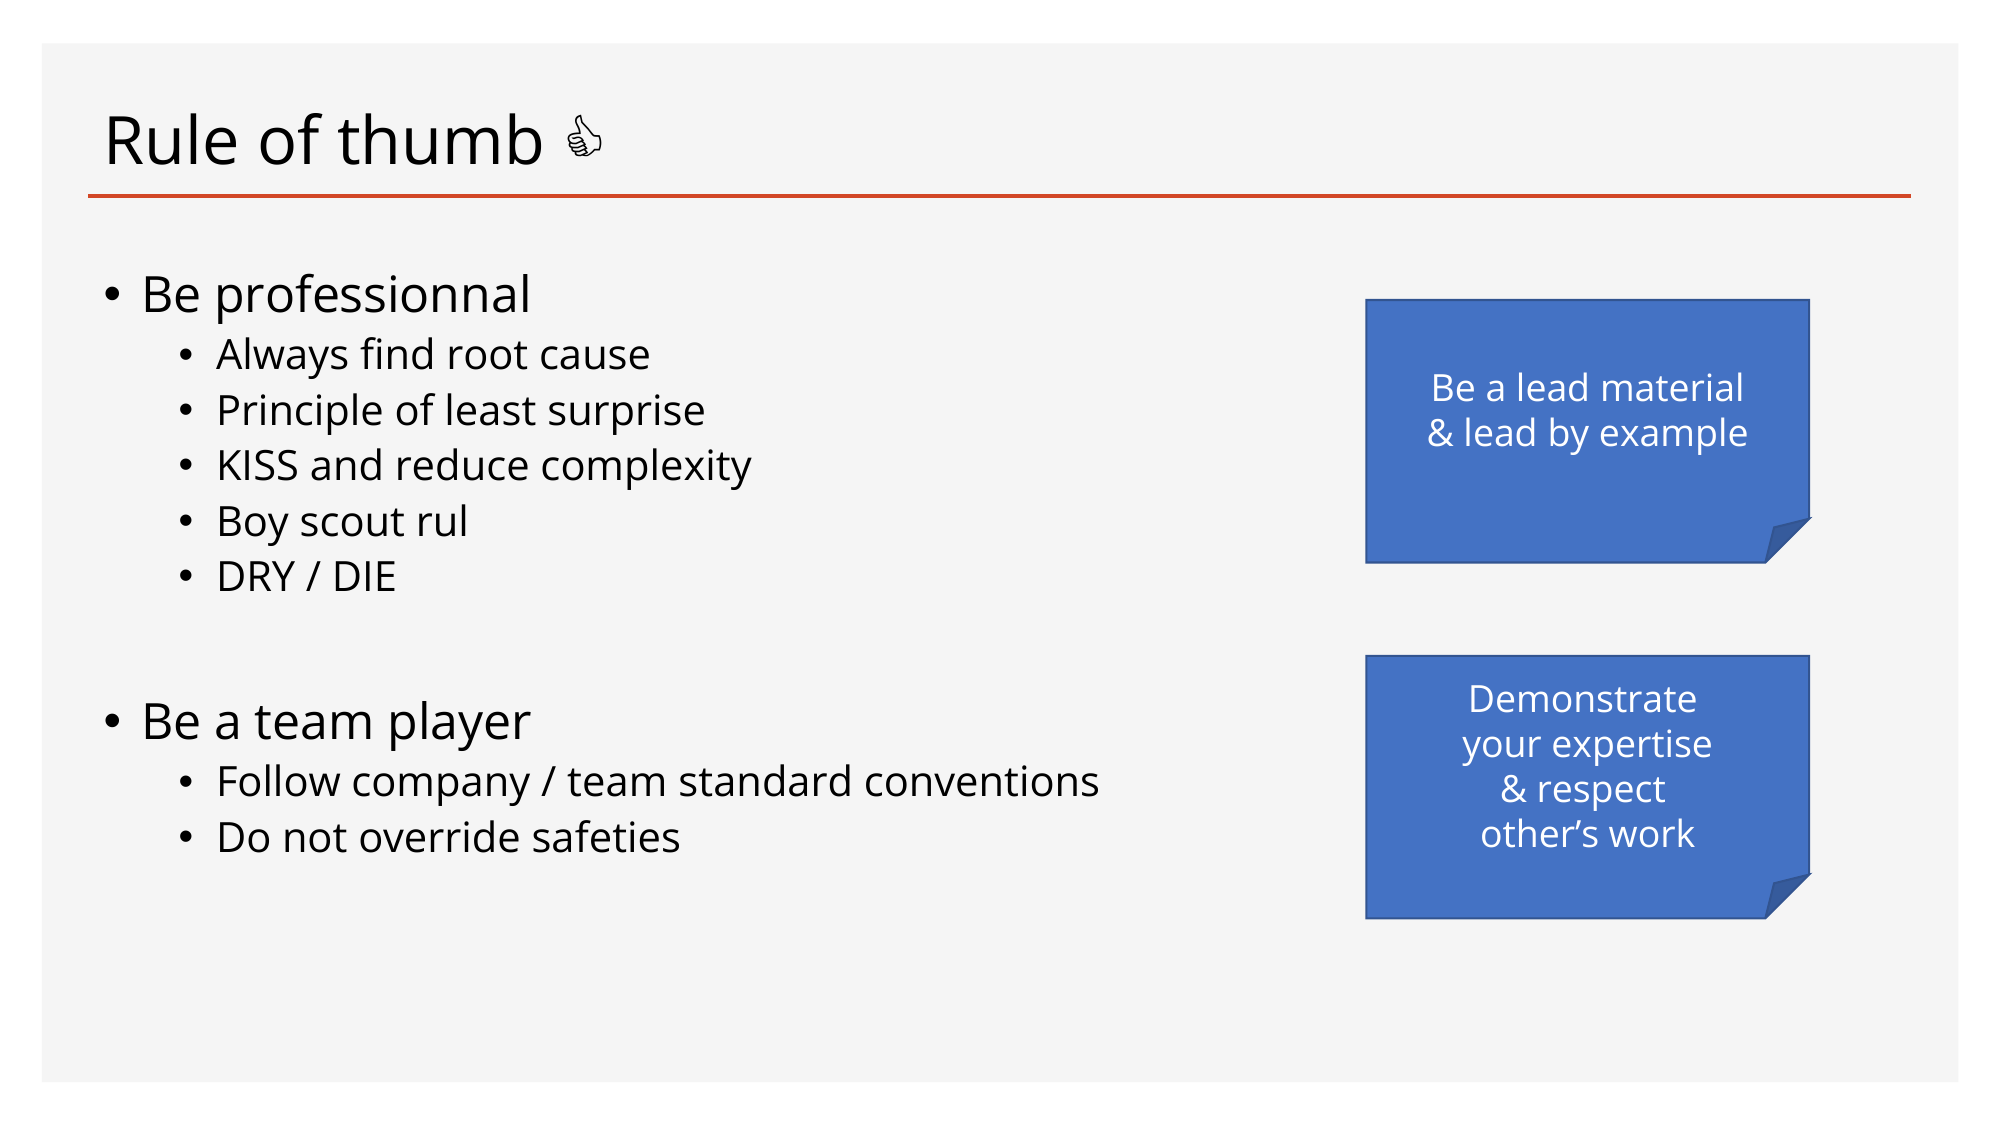

# Rule of thumb 👍
Be professionnal
Always find root cause
Principle of least surprise
KISS and reduce complexity
Boy scout rul
DRY / DIE

Be a team player
Follow company / team standard conventions
Do not override safeties
Be a lead material
& lead by example
Demonstrate
your expertise
& respect
other’s work